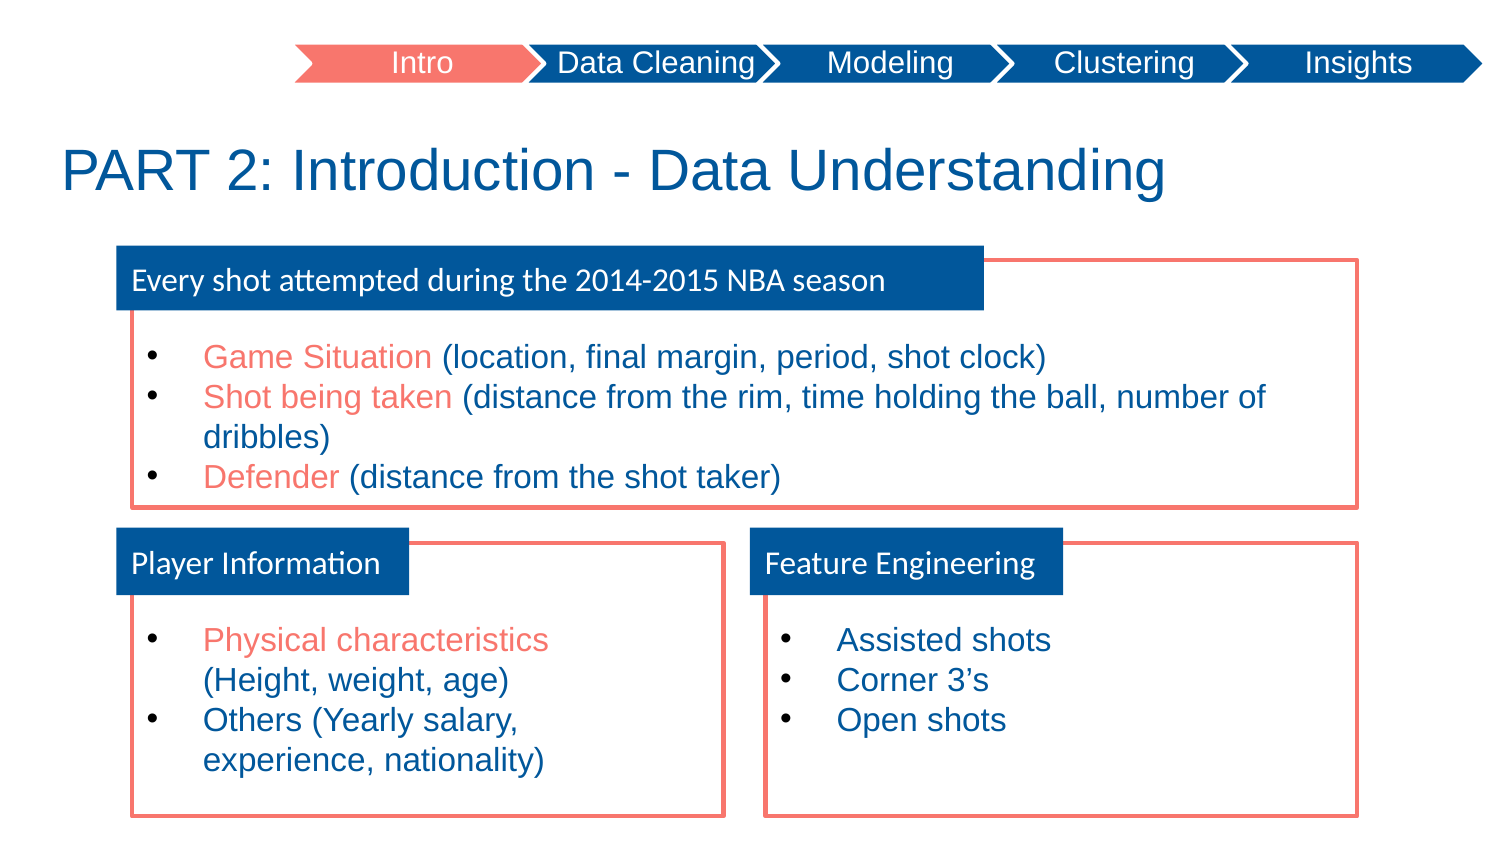

Intro
Data Cleaning
Modeling
Clustering
Insights
# PART 2: Introduction - Data Understanding
Every shot attempted during the 2014-2015 NBA season

Game Situation (location, final margin, period, shot clock)
Shot being taken (distance from the rim, time holding the ball, number of dribbles)
Defender (distance from the shot taker)
Player Information
Feature Engineering

Physical characteristics (Height, weight, age)
Others (Yearly salary, experience, nationality)

Assisted shots
Corner 3’s
Open shots